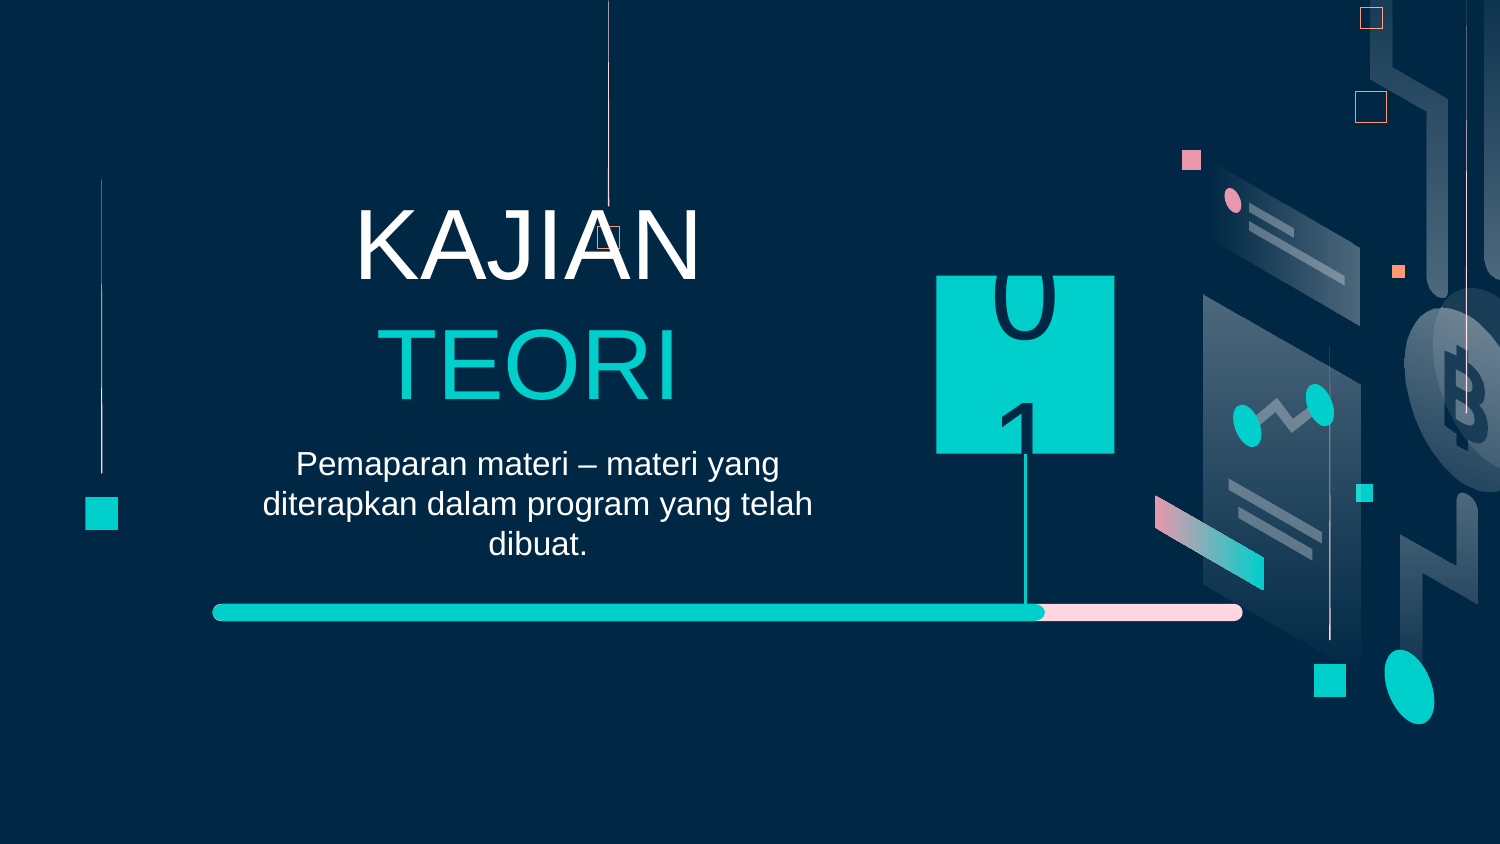

# KAJIAN TEORI
01
Pemaparan materi – materi yang diterapkan dalam program yang telah dibuat.